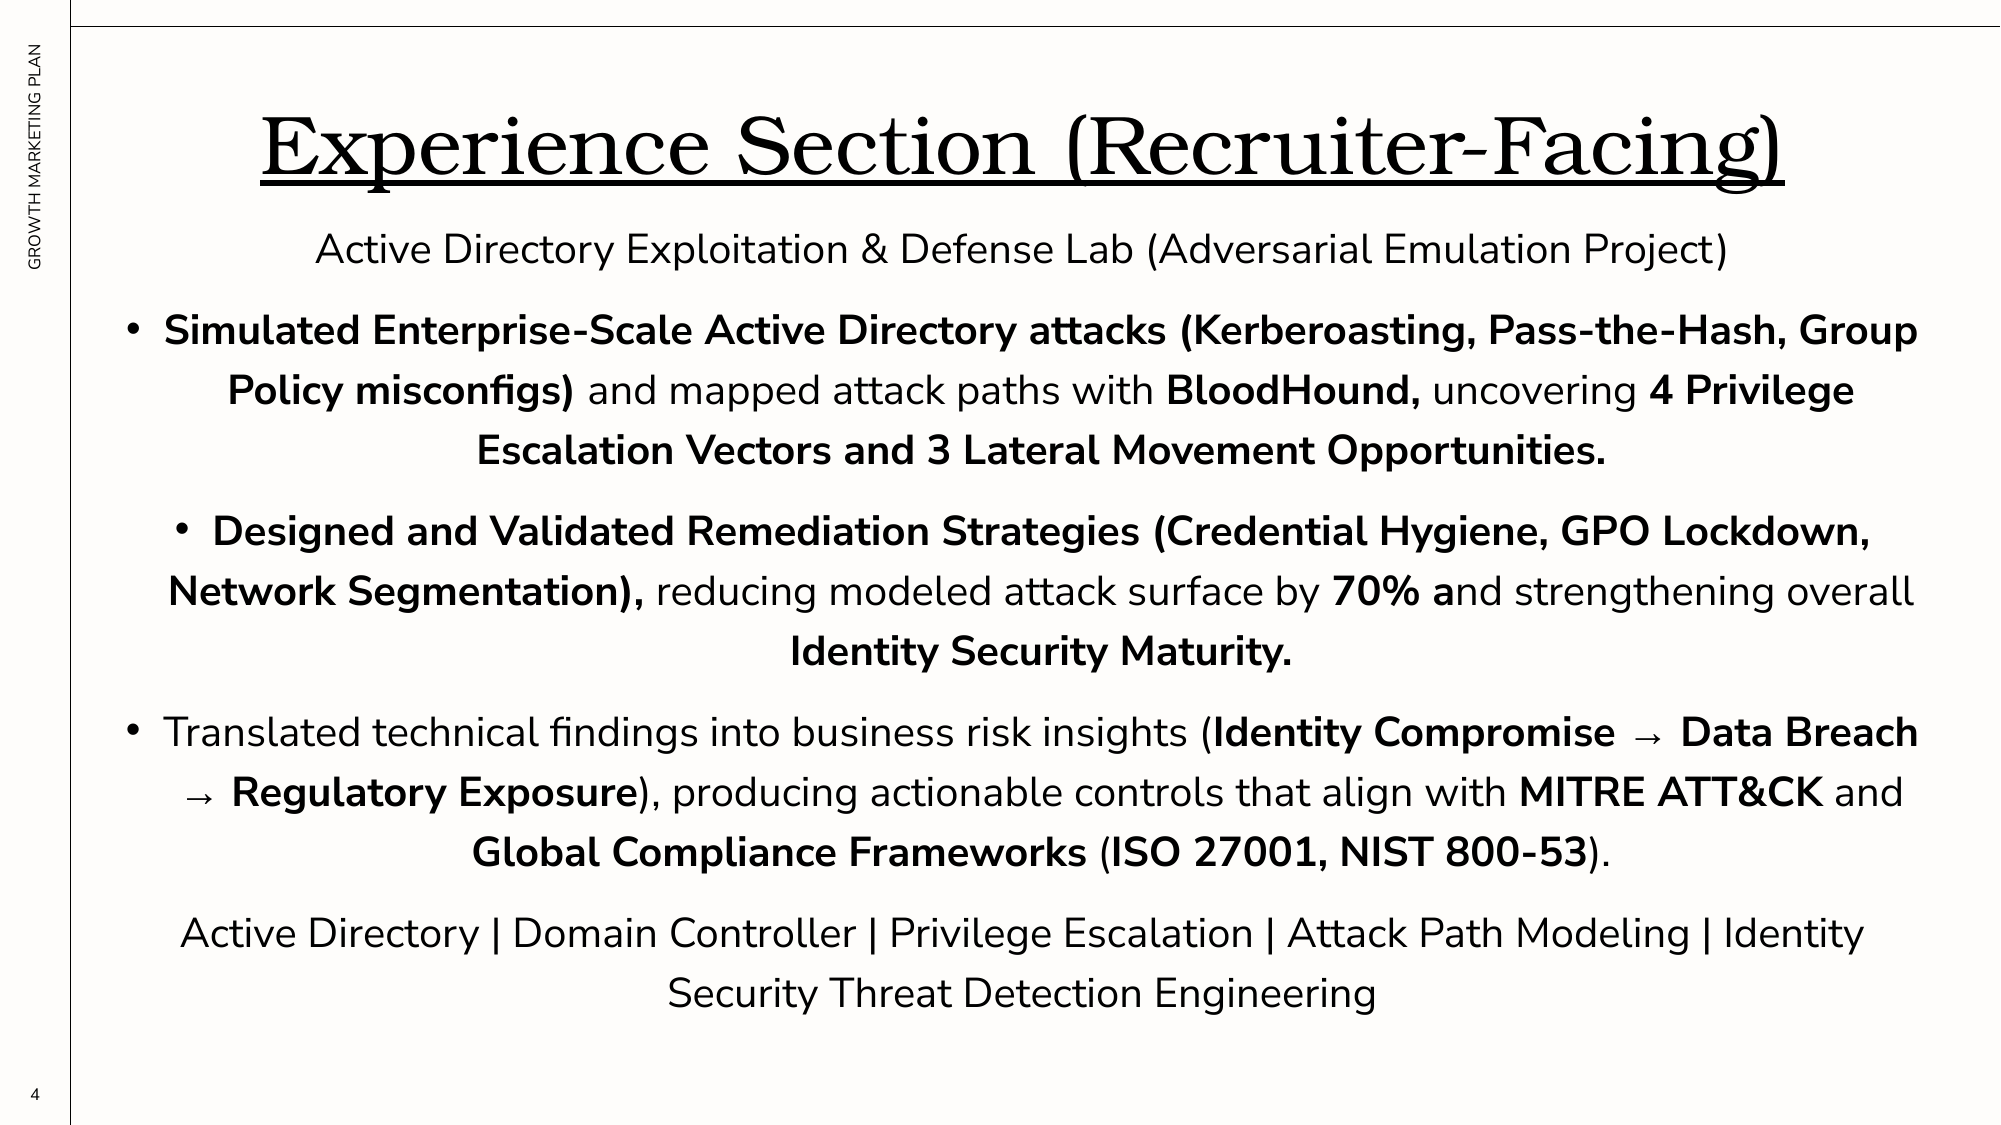

Experience Section (Recruiter-Facing)
Active Directory Exploitation & Defense Lab (Adversarial Emulation Project)
Simulated Enterprise-Scale Active Directory attacks (Kerberoasting, Pass-the-Hash, Group Policy misconfigs) and mapped attack paths with BloodHound, uncovering 4 Privilege Escalation Vectors and 3 Lateral Movement Opportunities.
Designed and Validated Remediation Strategies (Credential Hygiene, GPO Lockdown, Network Segmentation), reducing modeled attack surface by 70% and strengthening overall Identity Security Maturity.
Translated technical findings into business risk insights (Identity Compromise → Data Breach → Regulatory Exposure), producing actionable controls that align with MITRE ATT&CK and Global Compliance Frameworks (ISO 27001, NIST 800-53).
Active Directory | Domain Controller | Privilege Escalation | Attack Path Modeling | Identity Security Threat Detection Engineering
GROWTH MARKETING PLAN
4